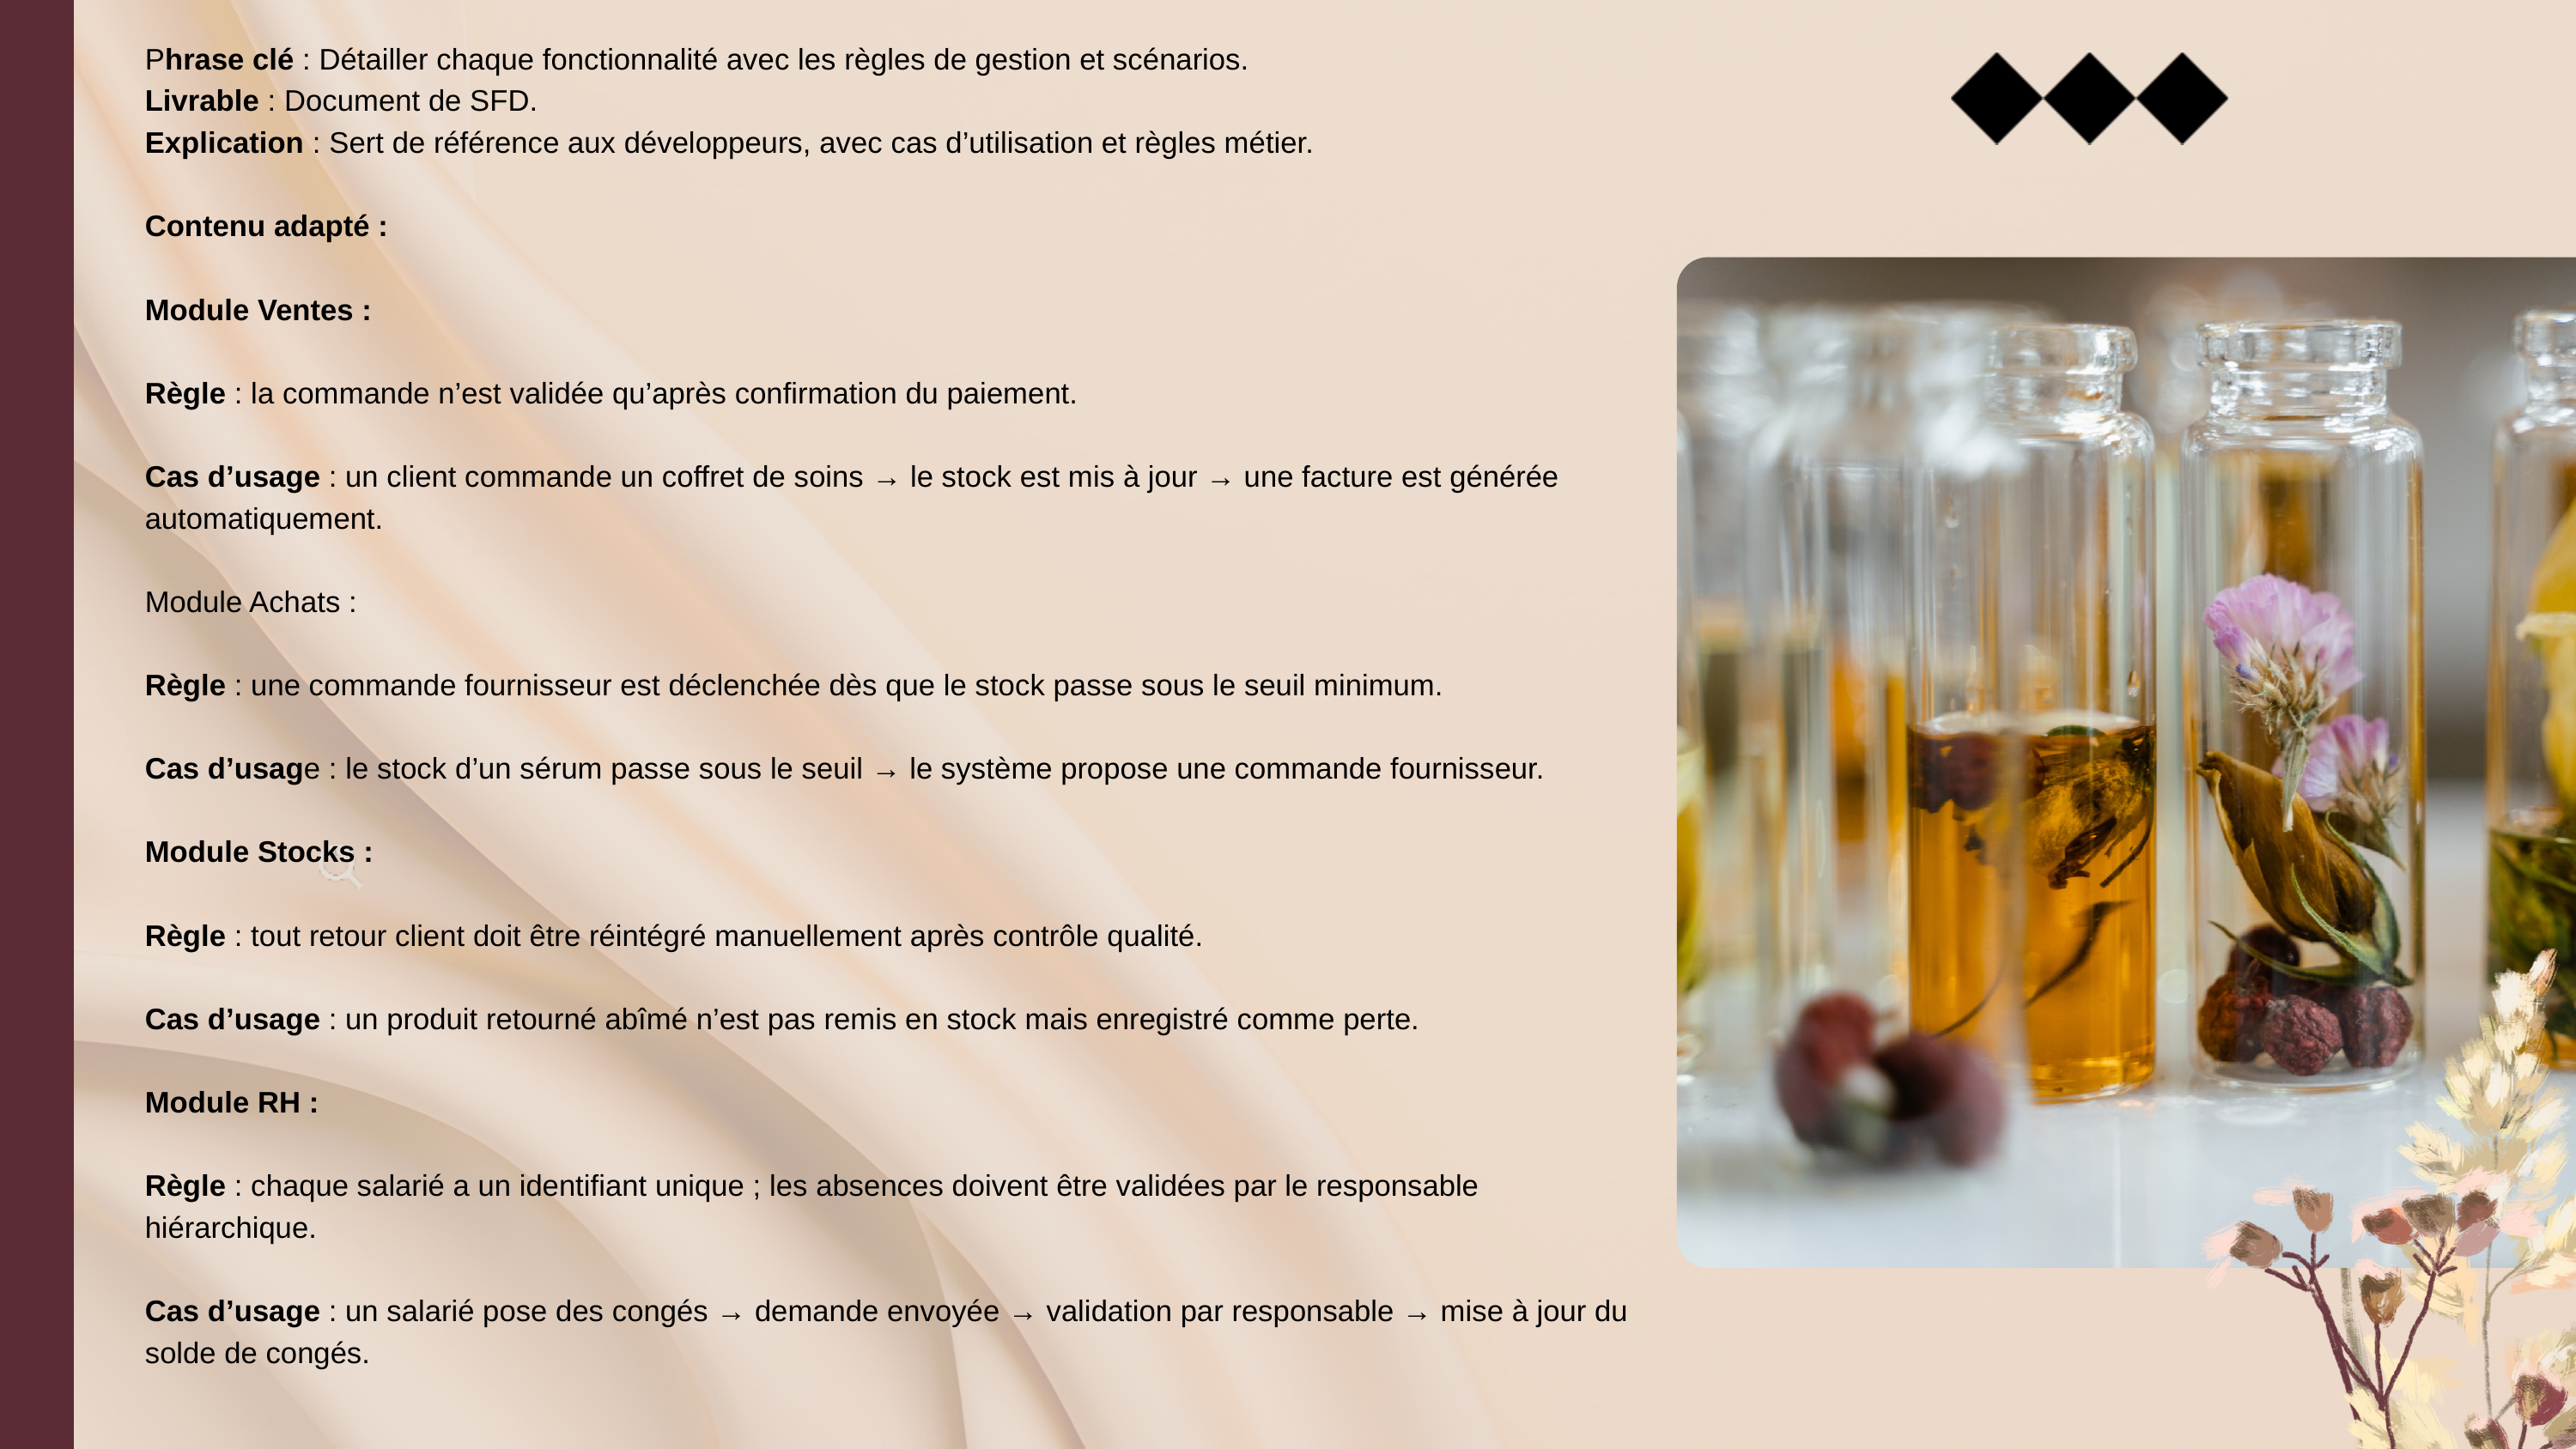

Phrase clé : Détailler chaque fonctionnalité avec les règles de gestion et scénarios.
Livrable : Document de SFD.
Explication : Sert de référence aux développeurs, avec cas d’utilisation et règles métier.

Contenu adapté :

Module Ventes :

Règle : la commande n’est validée qu’après confirmation du paiement.

Cas d’usage : un client commande un coffret de soins → le stock est mis à jour → une facture est générée automatiquement.

Module Achats :

Règle : une commande fournisseur est déclenchée dès que le stock passe sous le seuil minimum.

Cas d’usage : le stock d’un sérum passe sous le seuil → le système propose une commande fournisseur.

Module Stocks :

Règle : tout retour client doit être réintégré manuellement après contrôle qualité.

Cas d’usage : un produit retourné abîmé n’est pas remis en stock mais enregistré comme perte.

Module RH :

Règle : chaque salarié a un identifiant unique ; les absences doivent être validées par le responsable hiérarchique.

Cas d’usage : un salarié pose des congés → demande envoyée → validation par responsable → mise à jour du solde de congés.